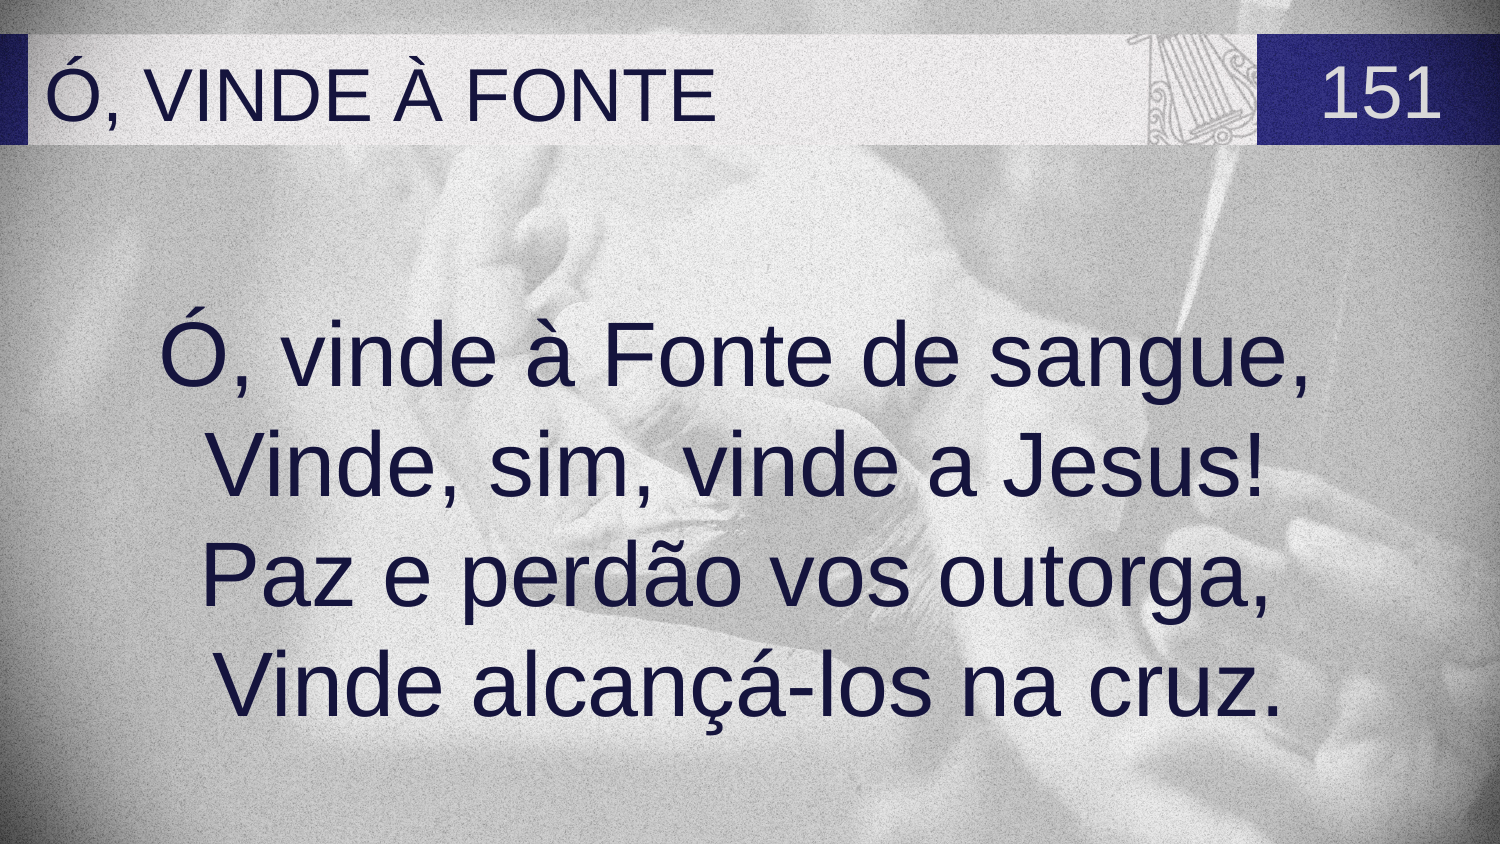

# Ó, VINDE À FONTE
151
Ó, vinde à Fonte de sangue,
Vinde, sim, vinde a Jesus!
Paz e perdão vos outorga,
Vinde alcançá-los na cruz.